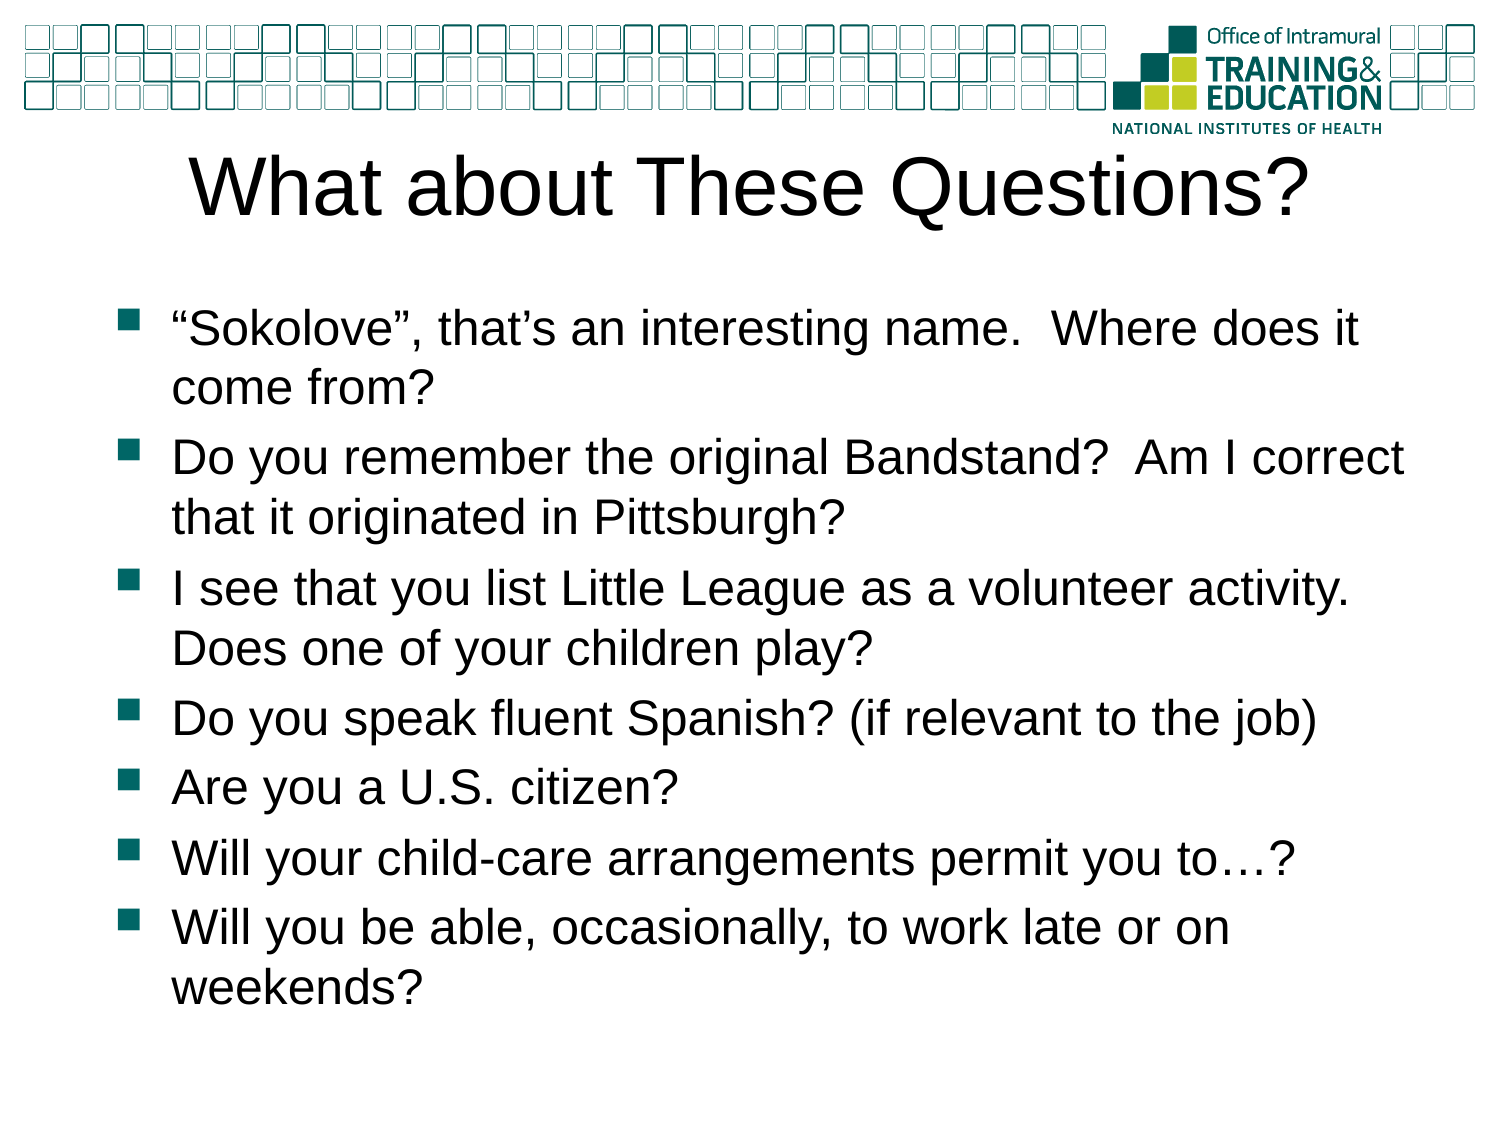

# What about These Questions?
“Sokolove”, that’s an interesting name.  Where does it come from?
Do you remember the original Bandstand?  Am I correct that it originated in Pittsburgh?
I see that you list Little League as a volunteer activity.  Does one of your children play?
Do you speak fluent Spanish? (if relevant to the job)
Are you a U.S. citizen?
Will your child-care arrangements permit you to…?
Will you be able, occasionally, to work late or on weekends?